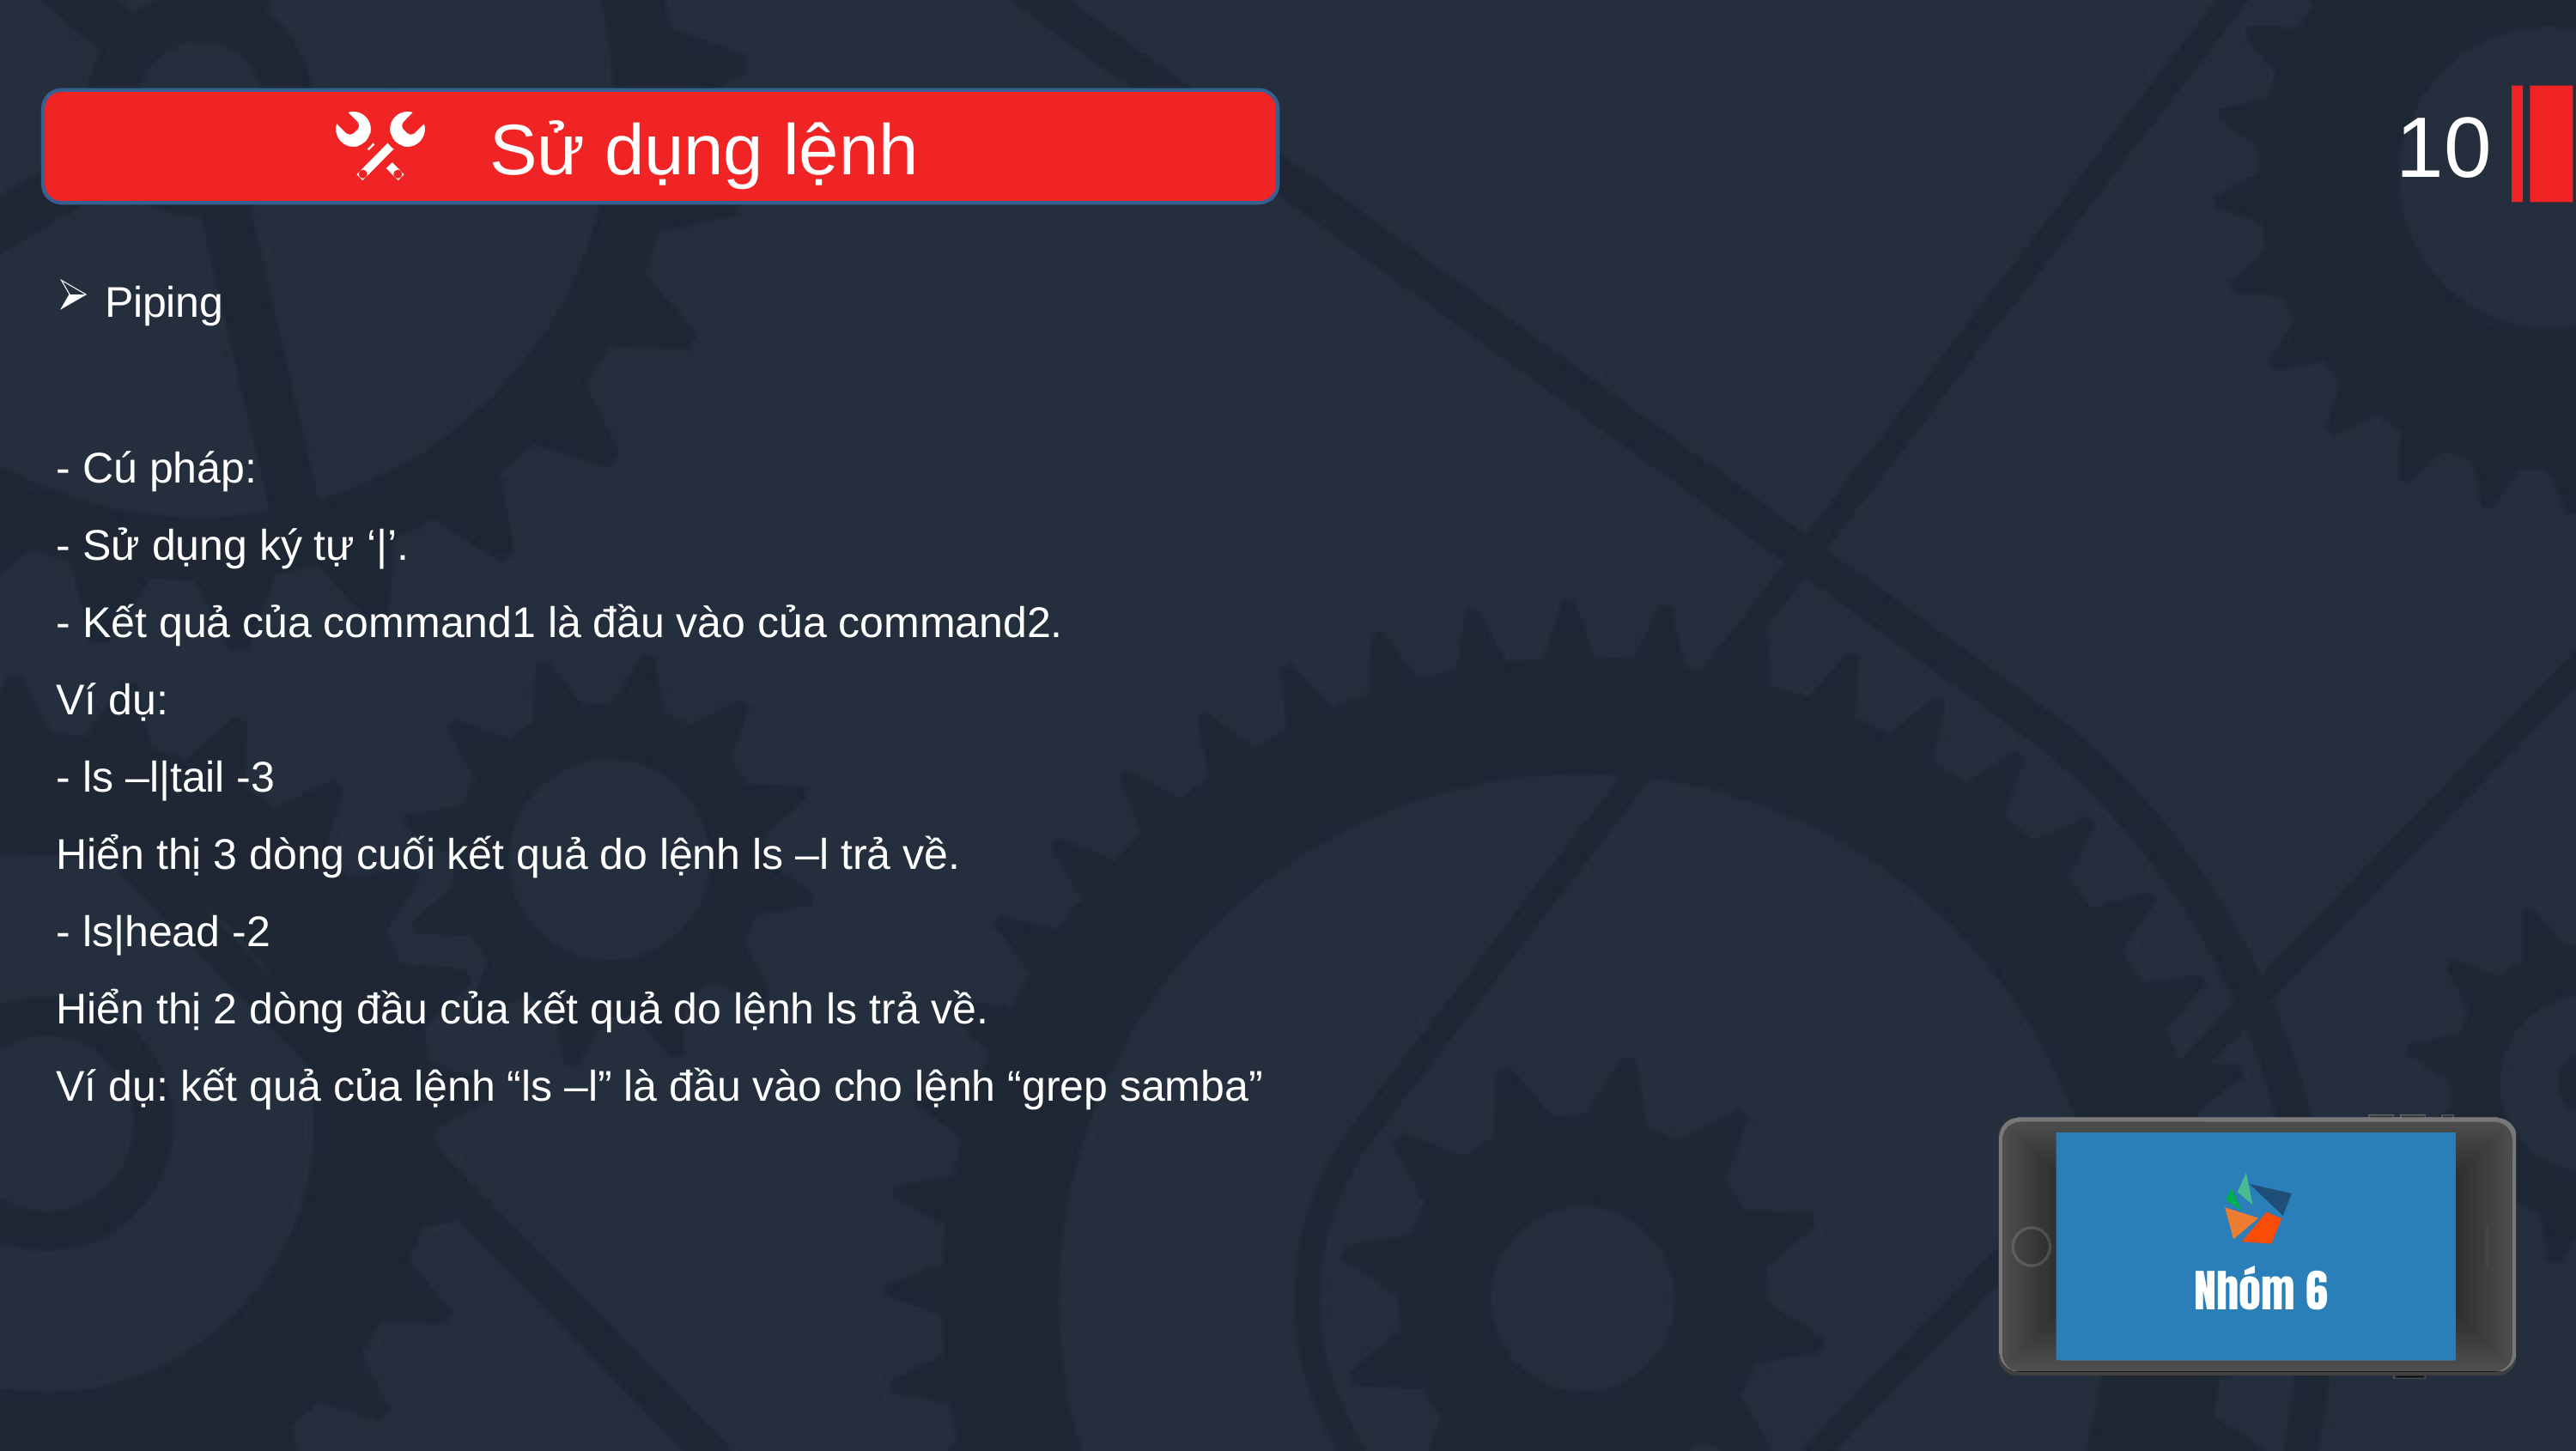

10

Sử dụng lệnh

Piping
- Cú pháp:
- Sử dụng ký tự ‘|’.
- Kết quả của command1 là đầu vào của command2.
Ví dụ:
- ls –l|tail -3
Hiển thị 3 dòng cuối kết quả do lệnh ls –l trả về.
- ls|head -2
Hiển thị 2 dòng đầu của kết quả do lệnh ls trả về.
Ví dụ: kết quả của lệnh “ls –l” là đầu vào cho lệnh “grep samba”

Nhóm 6